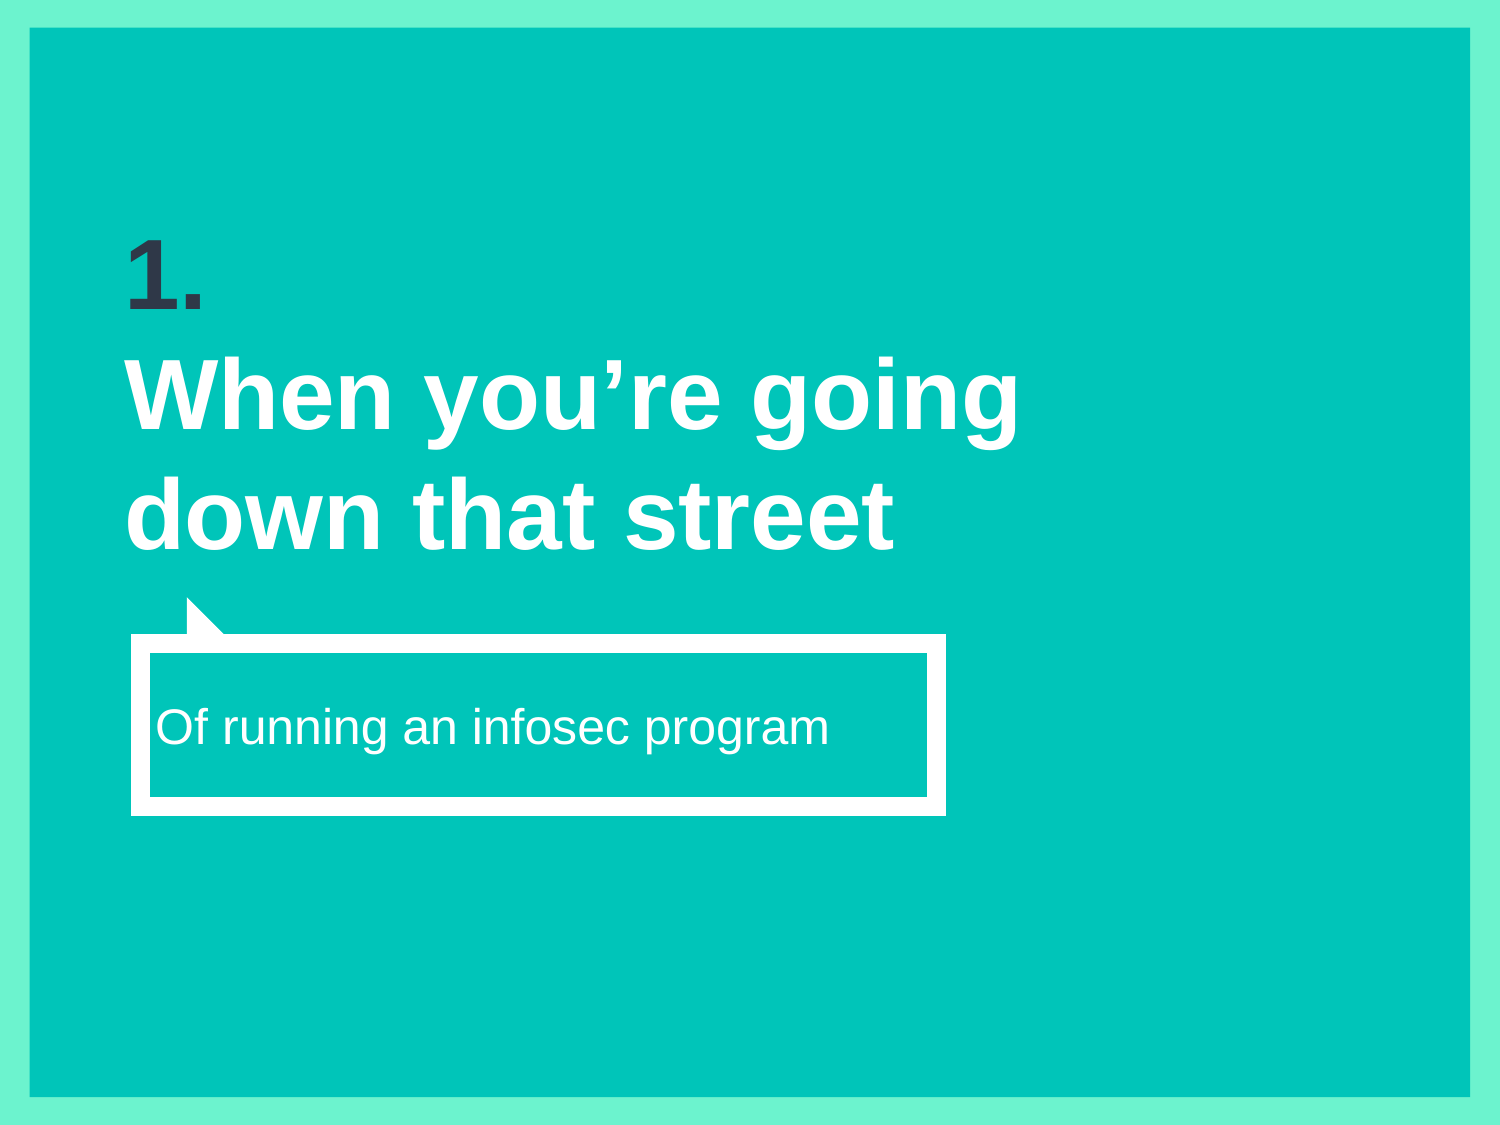

# 1.
When you’re going down that street
Of running an infosec program